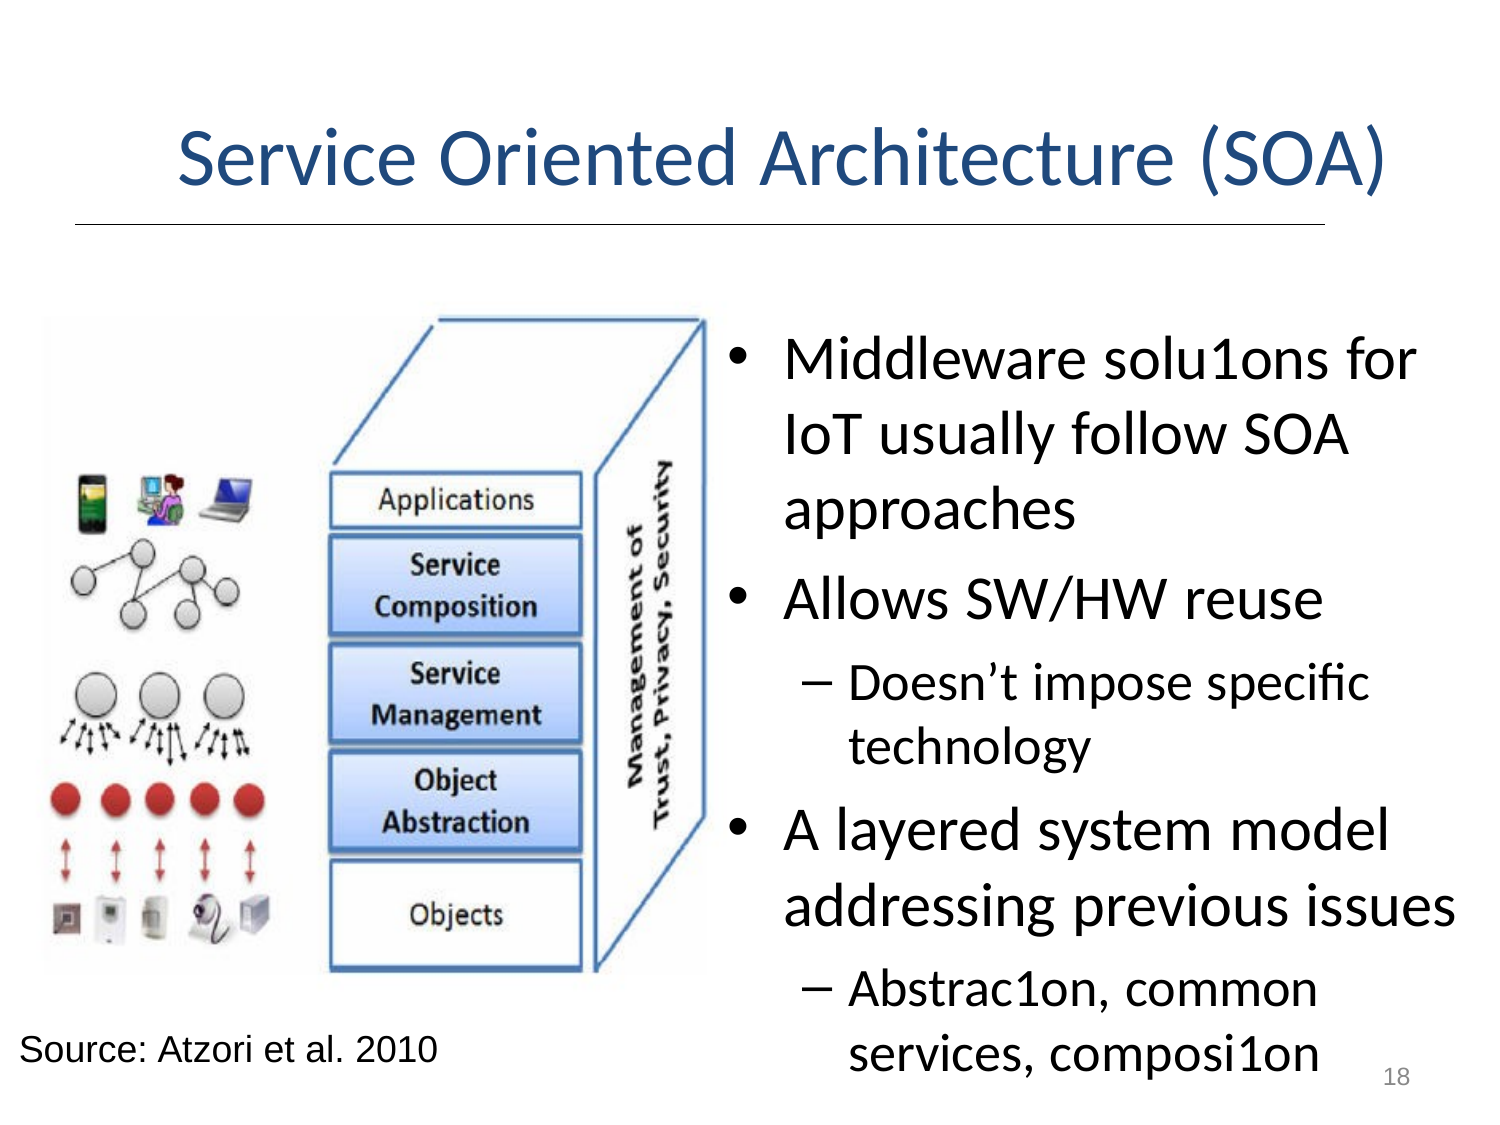

# Service Oriented Architecture (SOA)

Middleware solu1ons for IoT usually follow SOA approaches
Allows SW/HW reuse
Doesn’t impose speciﬁc technology
A layered system model addressing previous issues
Abstrac1on, common
services, composi1on
Source: Atzori et al. 2010
18